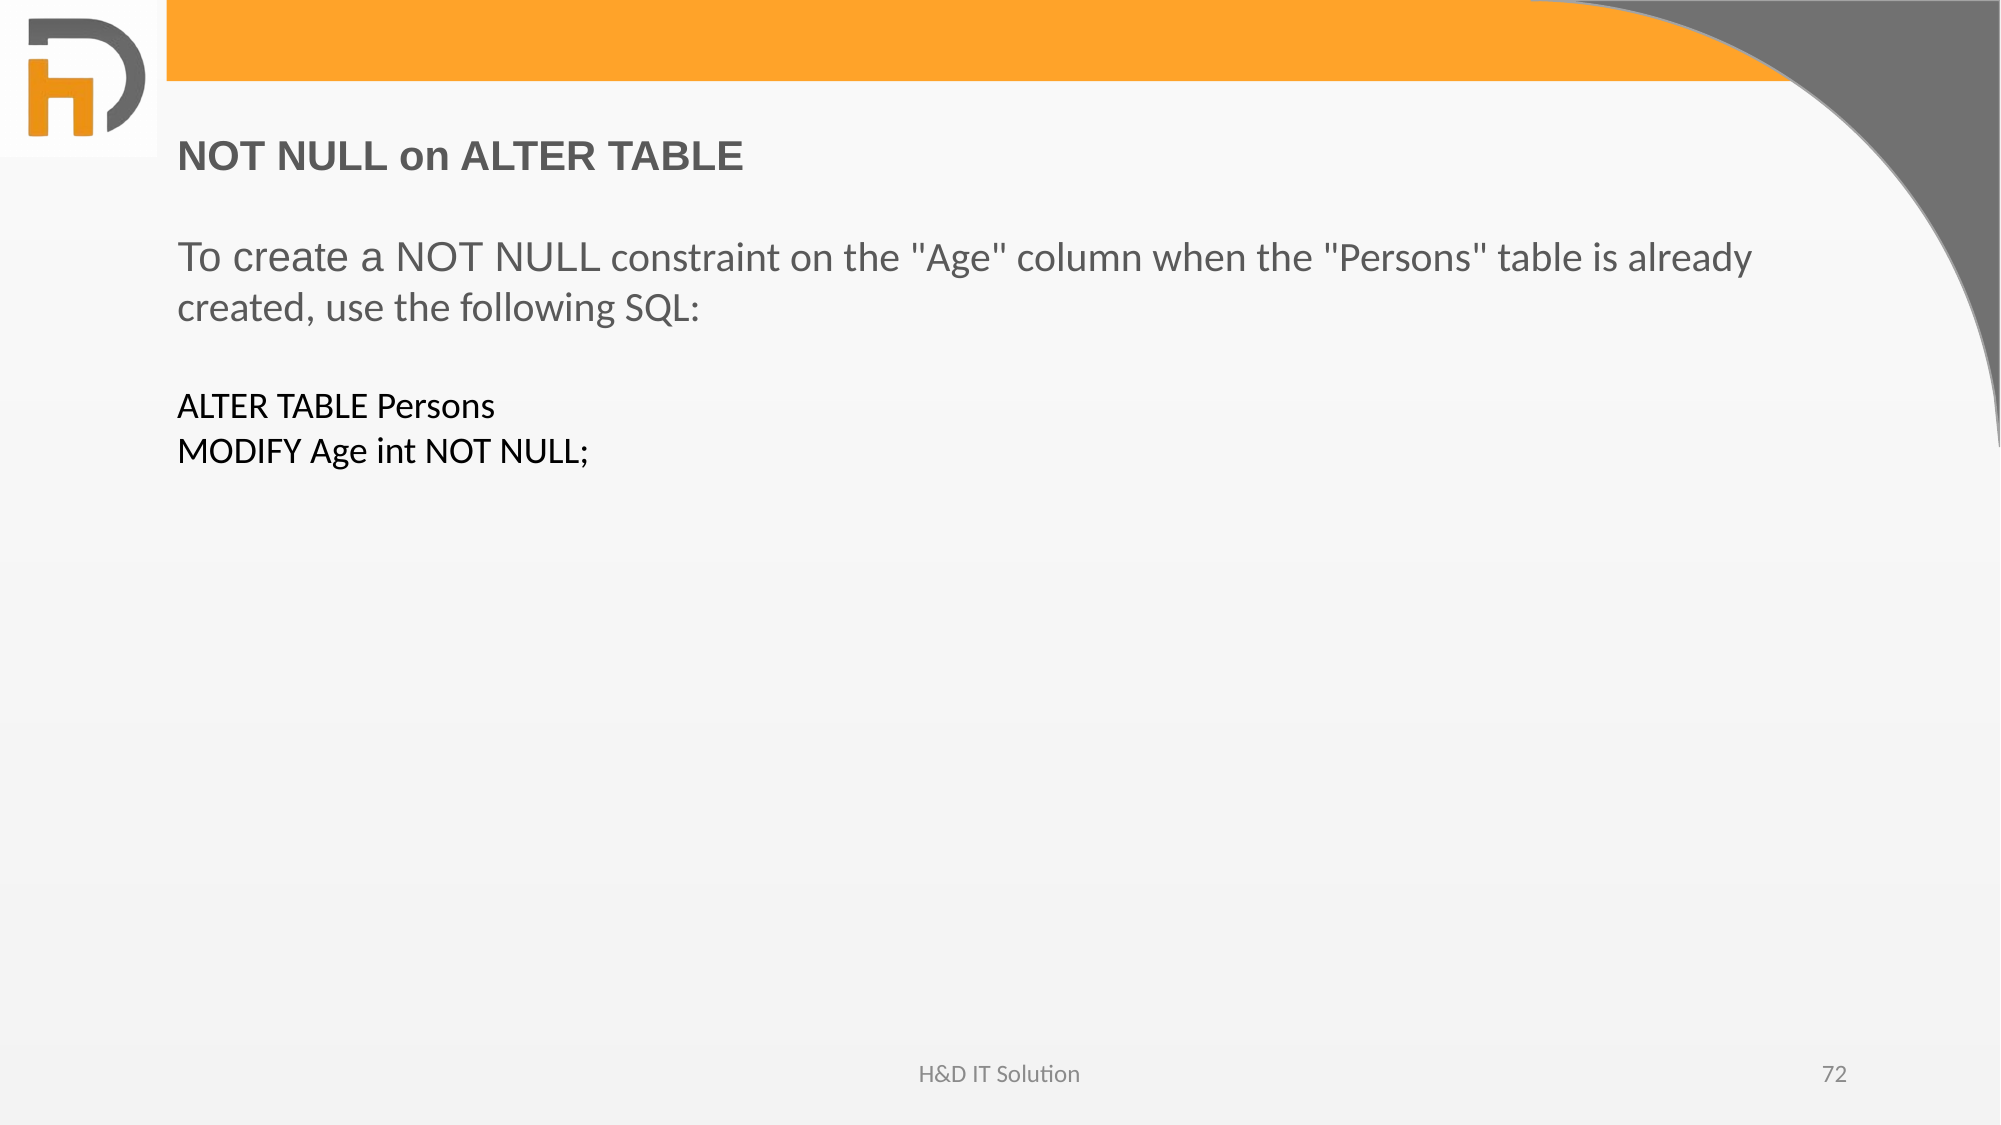

NOT NULL on ALTER TABLE

To create a NOT NULL constraint on the "Age" column when the "Persons" table is already created, use the following SQL:
ALTER TABLE Persons
MODIFY Age int NOT NULL;
H&D IT Solution
72